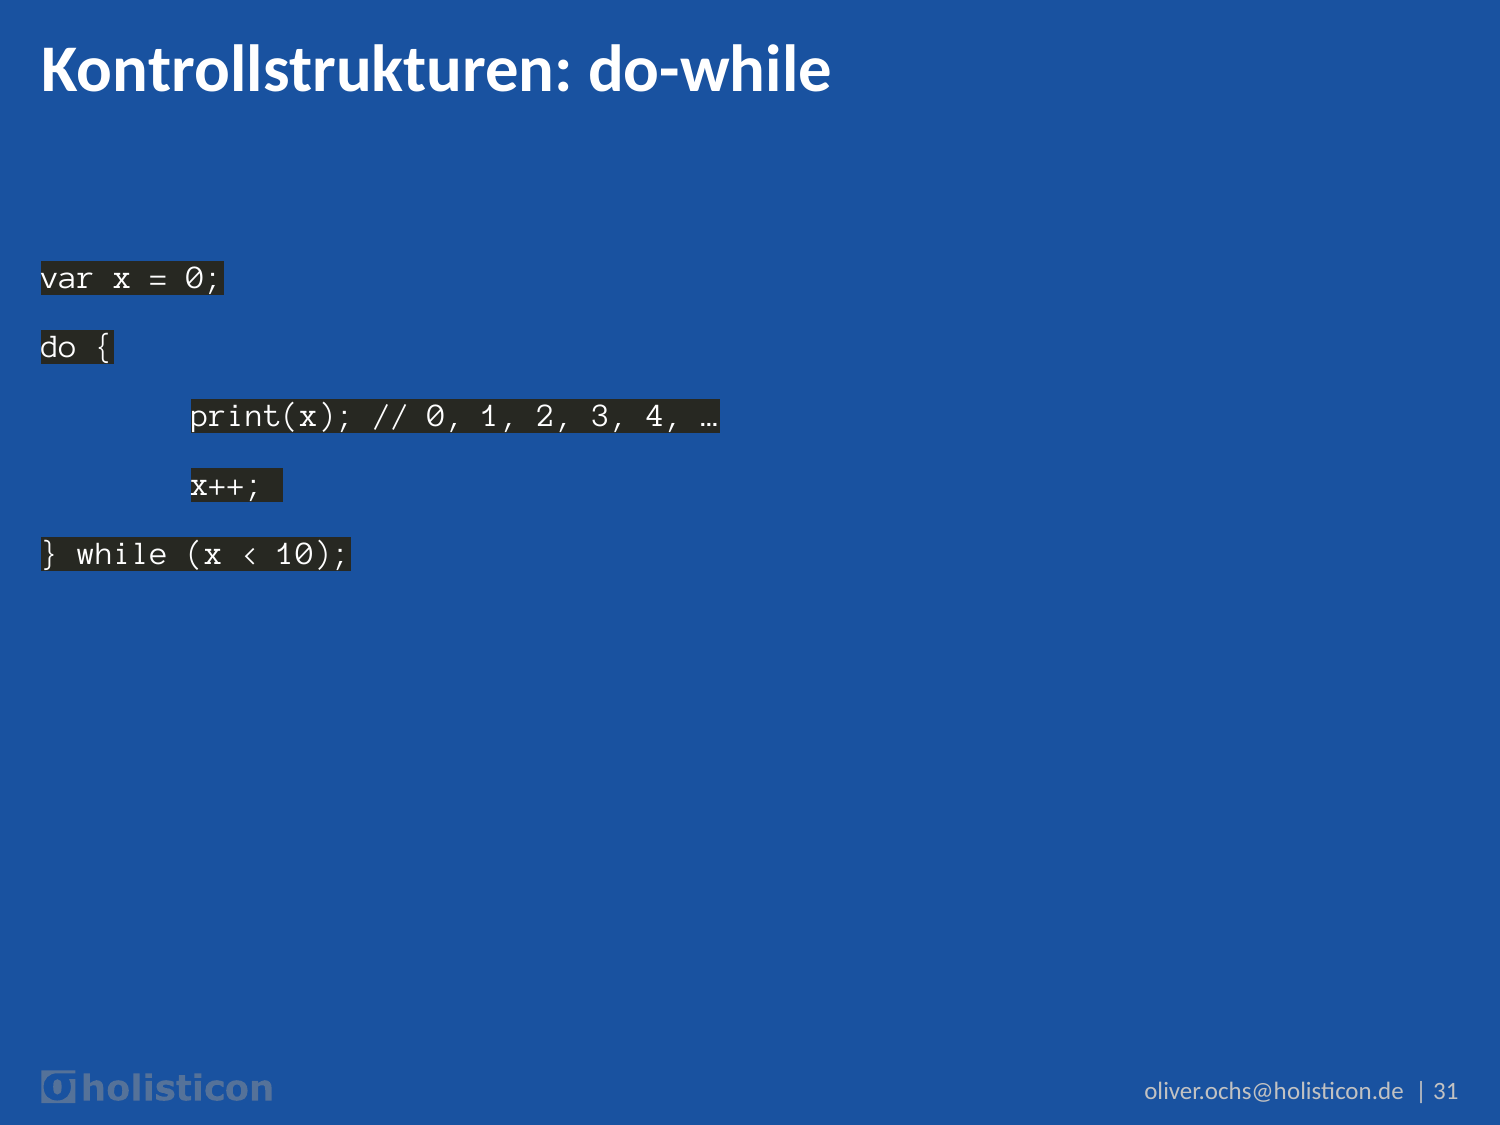

# Kontrollstrukturen: do-while
var x = 0;
do {
	print(x); // 0, 1, 2, 3, 4, …
	x++;
} while (x < 10);